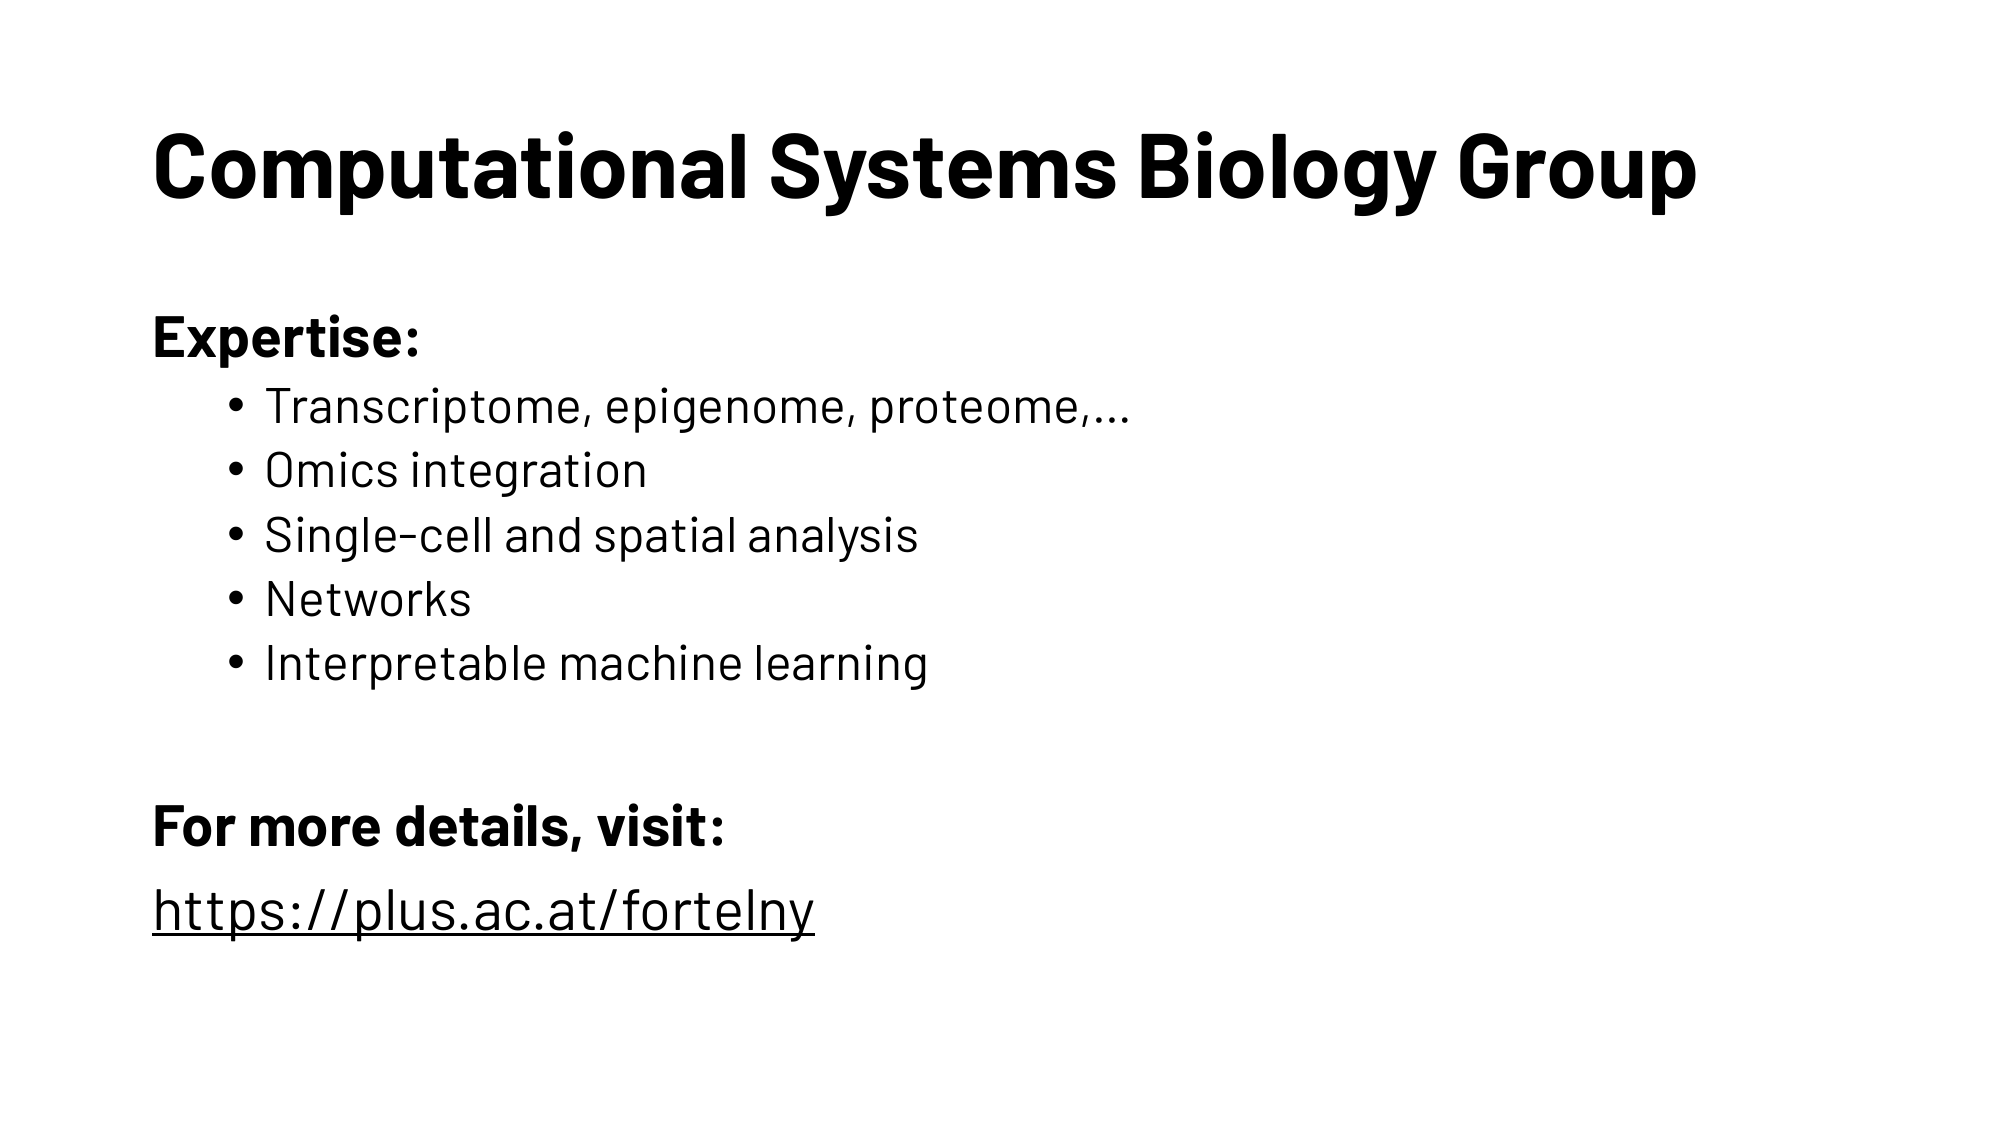

# Computational Systems Biology Group
Expertise:
Transcriptome, epigenome, proteome,…
Omics integration
Single-cell and spatial analysis
Networks
Interpretable machine learning

For more details, visit:
https://plus.ac.at/fortelny